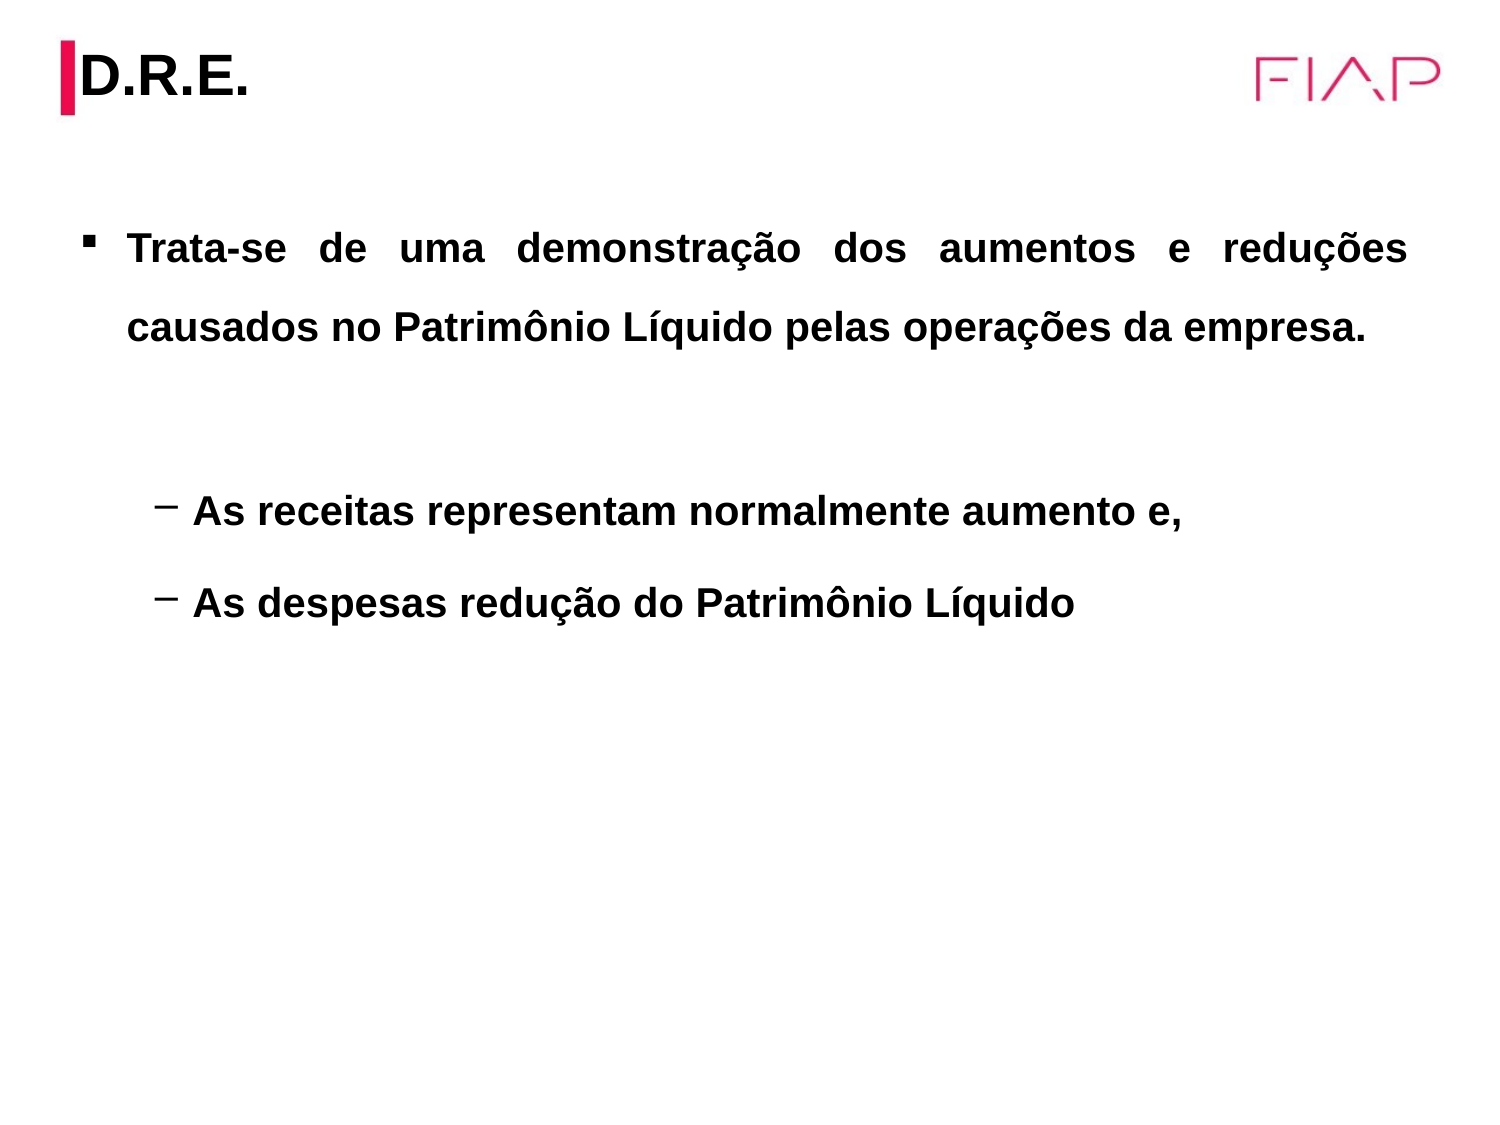

# D.R.E.
Trata-se de uma demonstração dos aumentos e reduções causados no Patrimônio Líquido pelas operações da empresa.

As receitas representam normalmente aumento e,
As despesas redução do Patrimônio Líquido